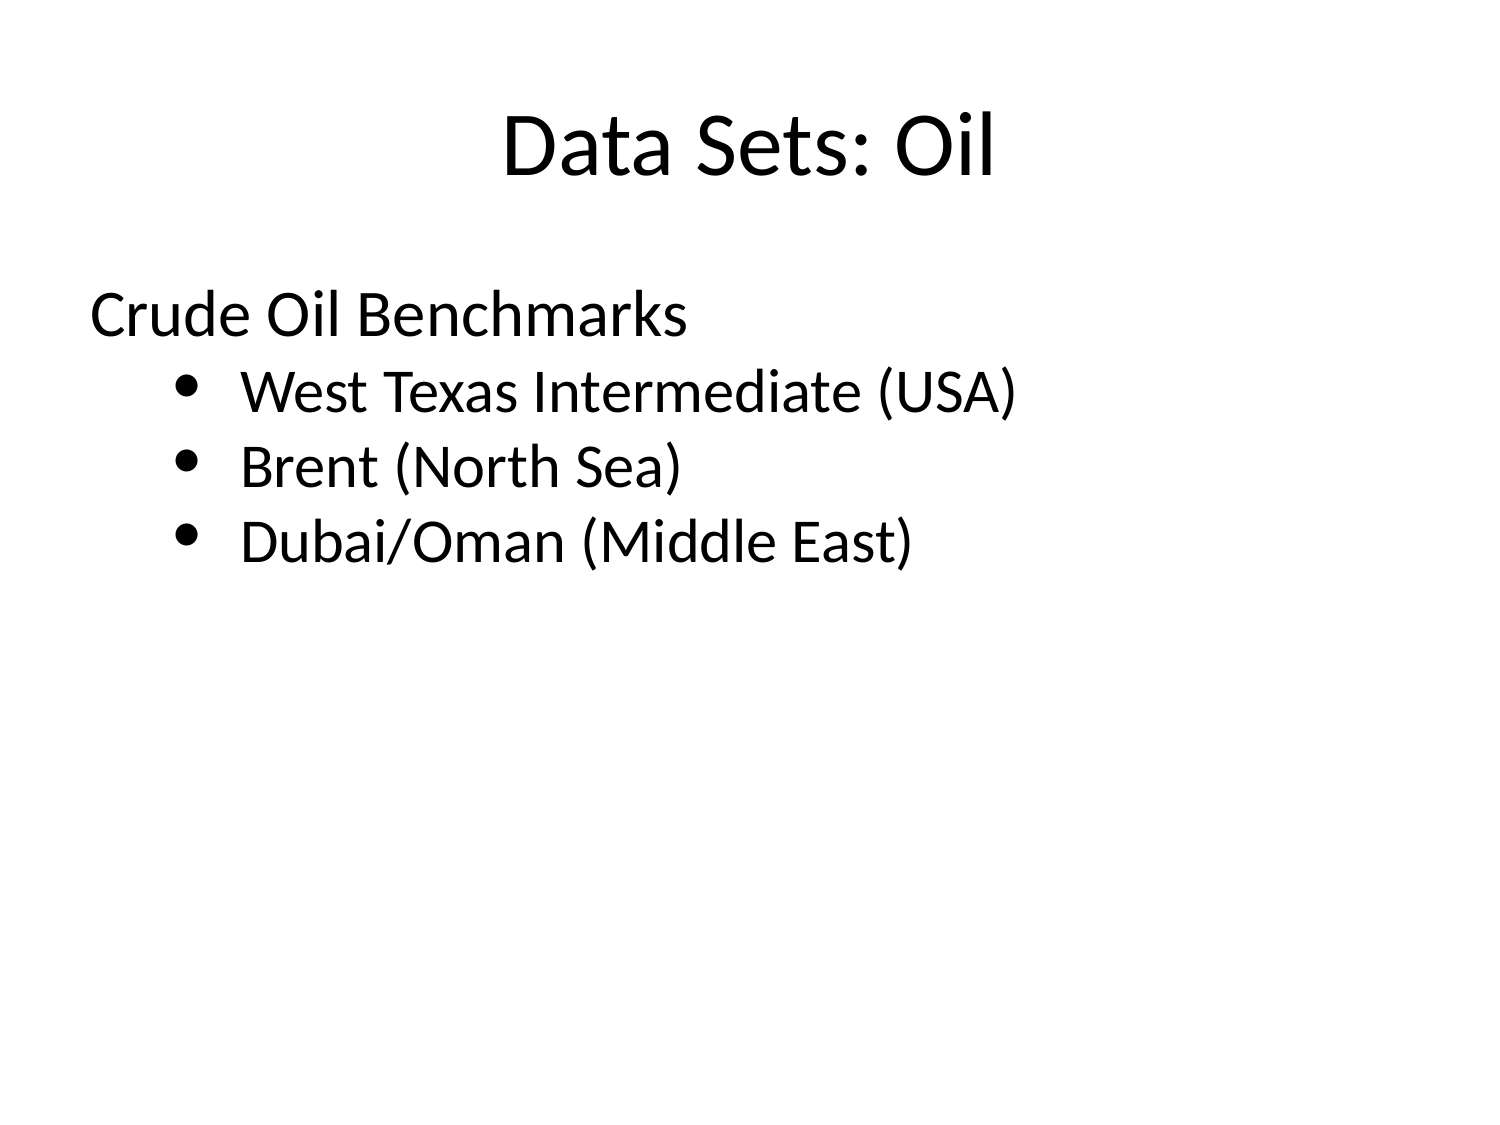

# Data Sets: Oil
Crude Oil Benchmarks
West Texas Intermediate (USA)
Brent (North Sea)
Dubai/Oman (Middle East)